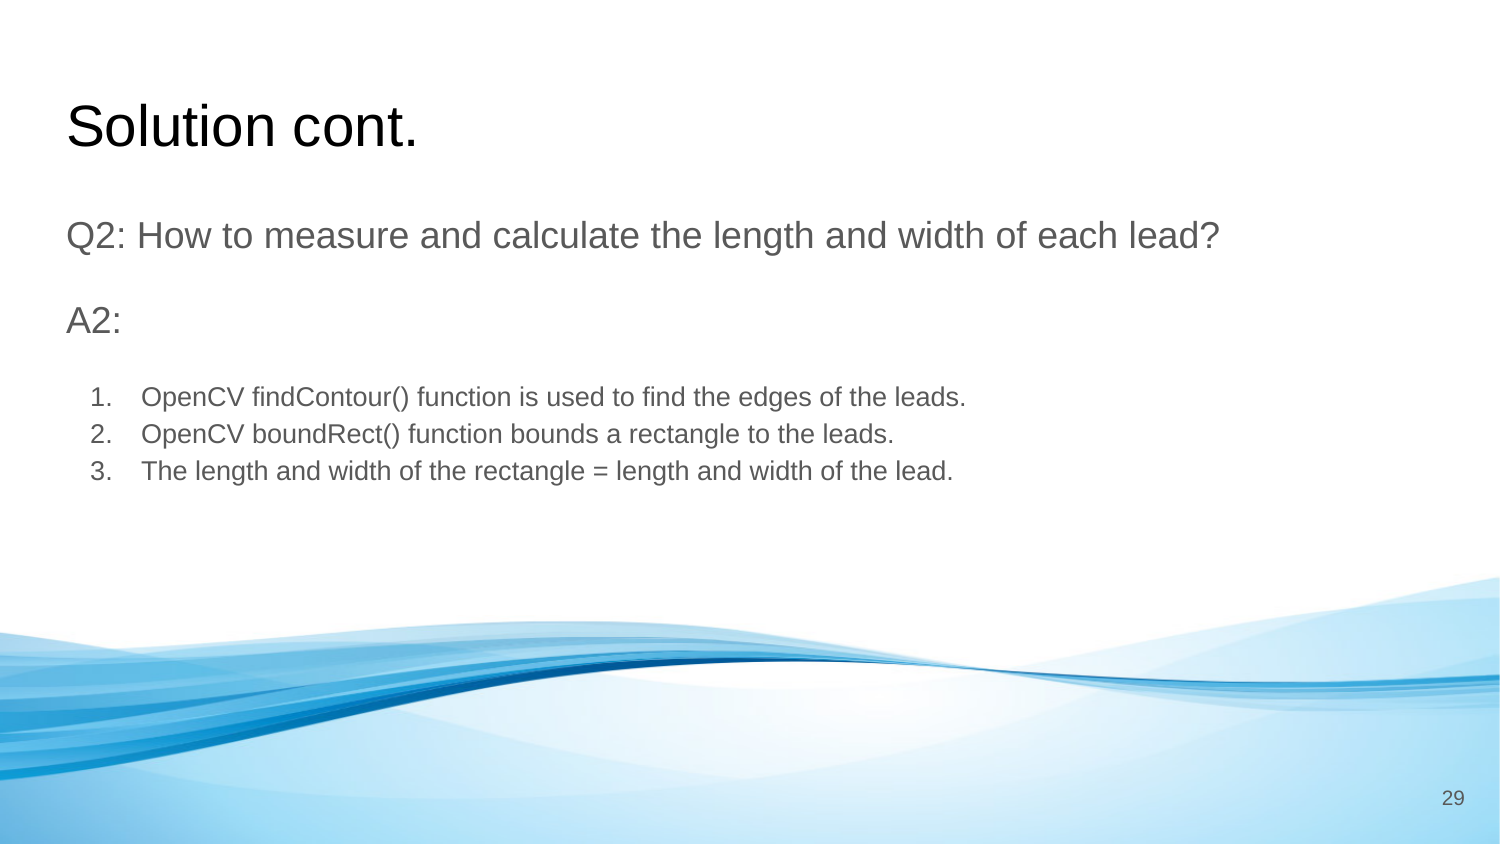

# Solution cont.
Q2: How to measure and calculate the length and width of each lead?
A2:
OpenCV findContour() function is used to find the edges of the leads.
OpenCV boundRect() function bounds a rectangle to the leads.
The length and width of the rectangle = length and width of the lead.
29